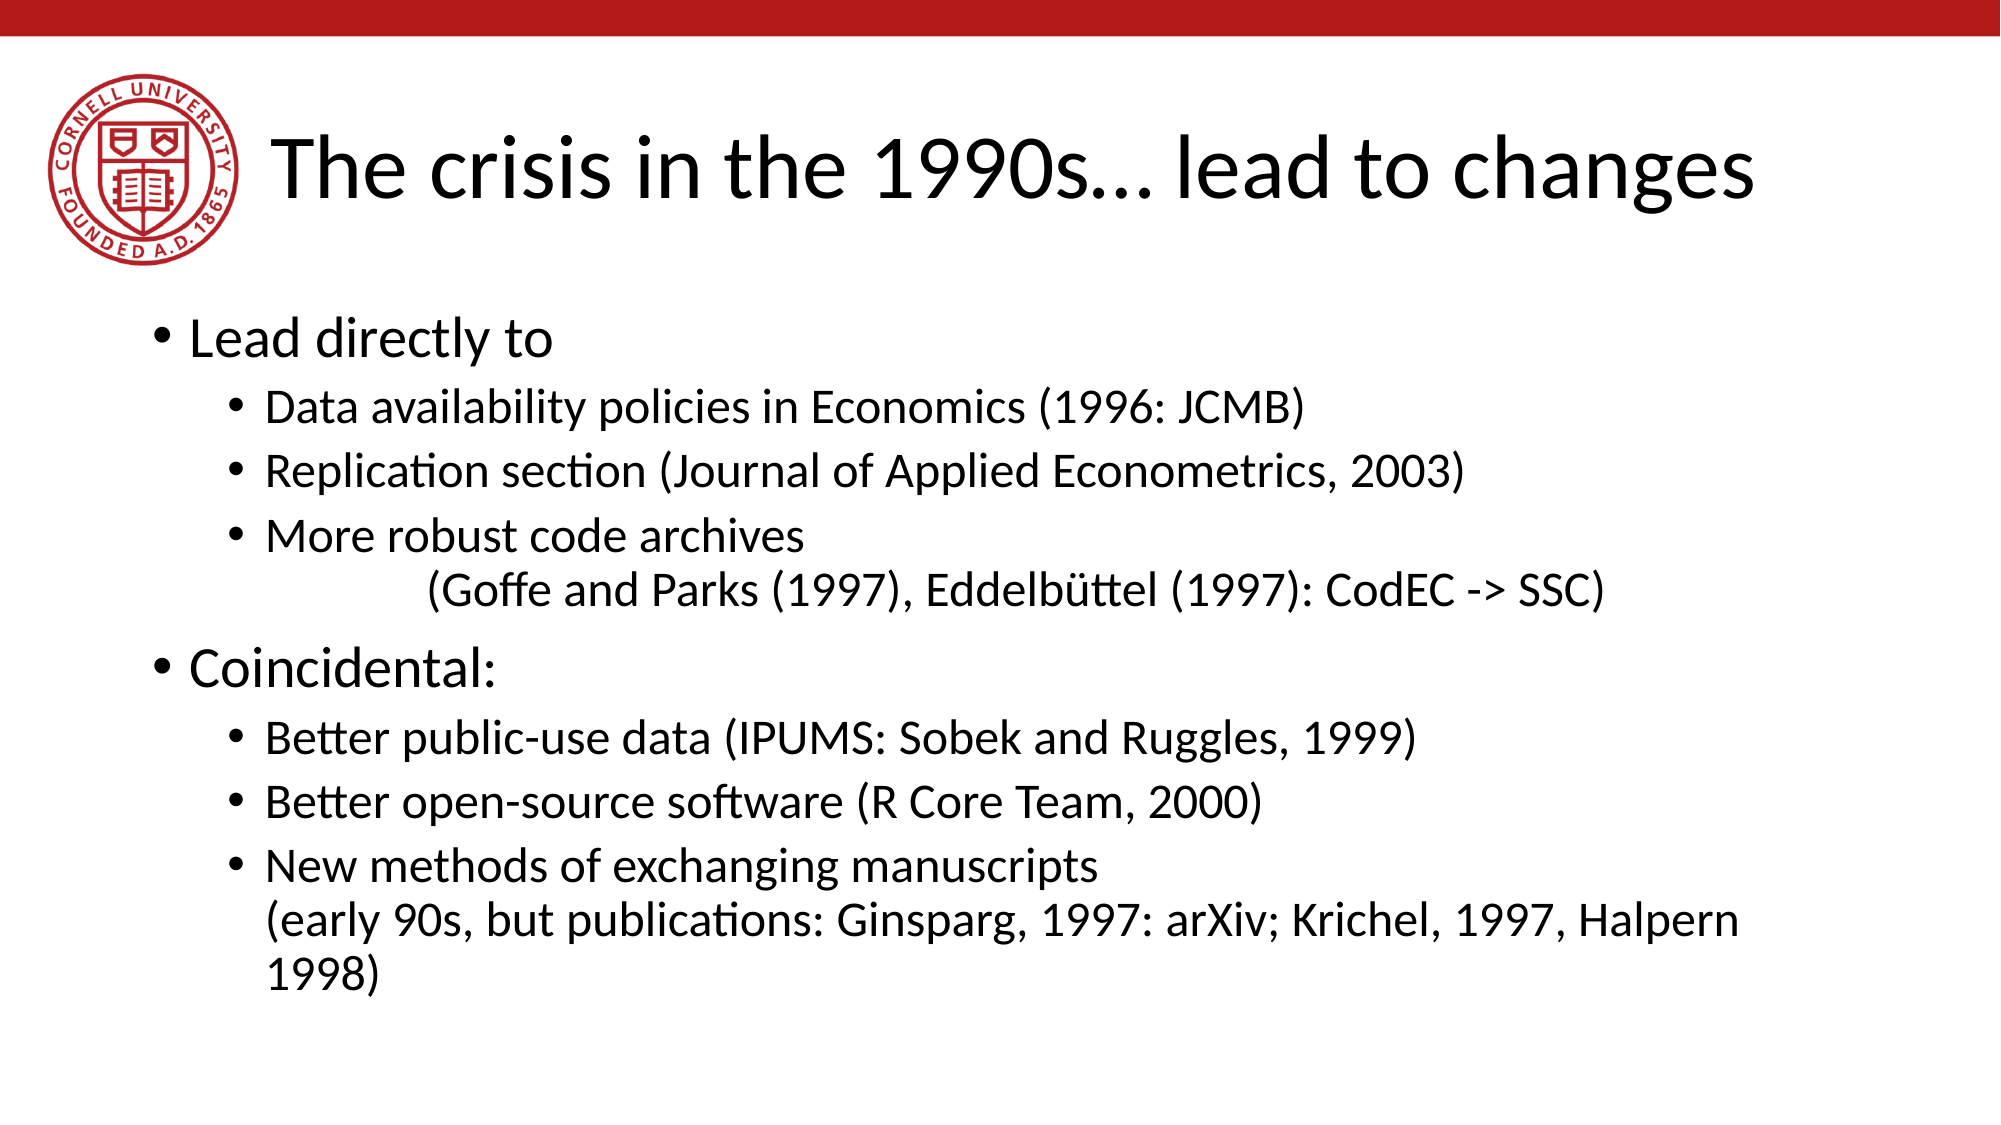

# The crisis in the 1990s… lead to changes
Lead directly to
Data availability policies in Economics (1996: JCMB)
Replication section (Journal of Applied Econometrics, 2003)
More robust code archives
	 (Goffe and Parks (1997), Eddelbüttel (1997): CodEC -> SSC)
Coincidental:
Better public-use data (IPUMS: Sobek and Ruggles, 1999)
Better open-source software (R Core Team, 2000)
New methods of exchanging manuscripts
(early 90s, but publications: Ginsparg, 1997: arXiv; Krichel, 1997, Halpern 1998)